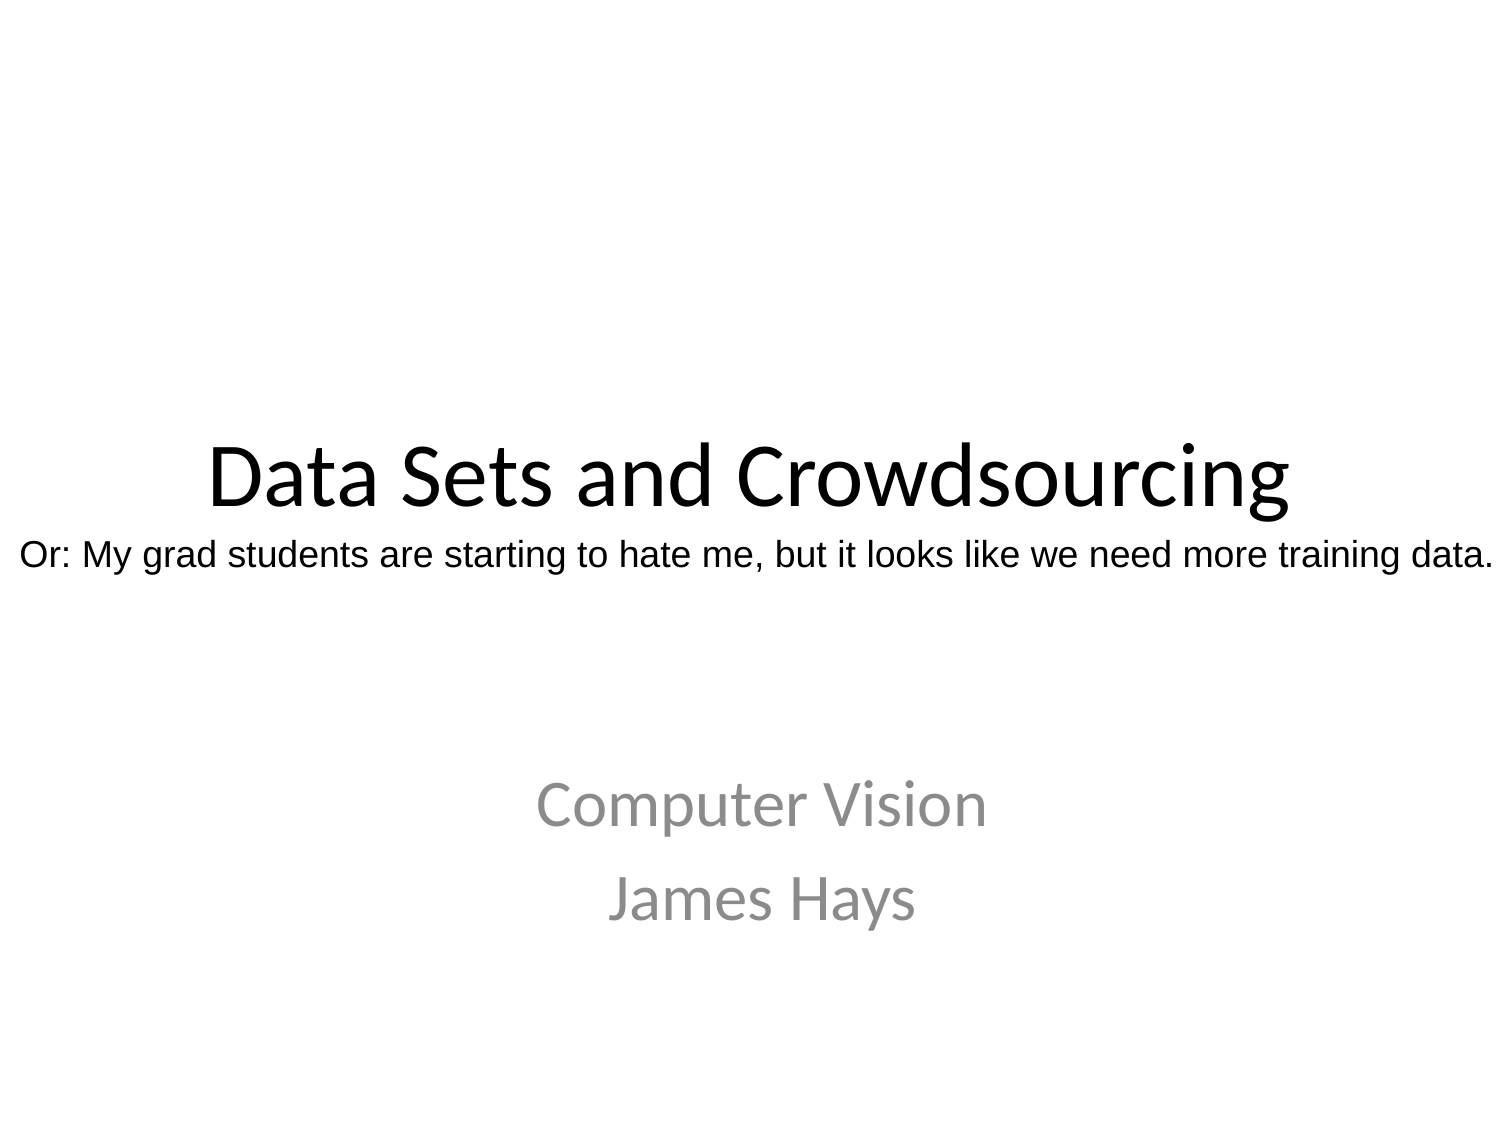

# Data Sets and Crowdsourcing
Or: My grad students are starting to hate me, but it looks like we need more training data.
Computer Vision
James Hays